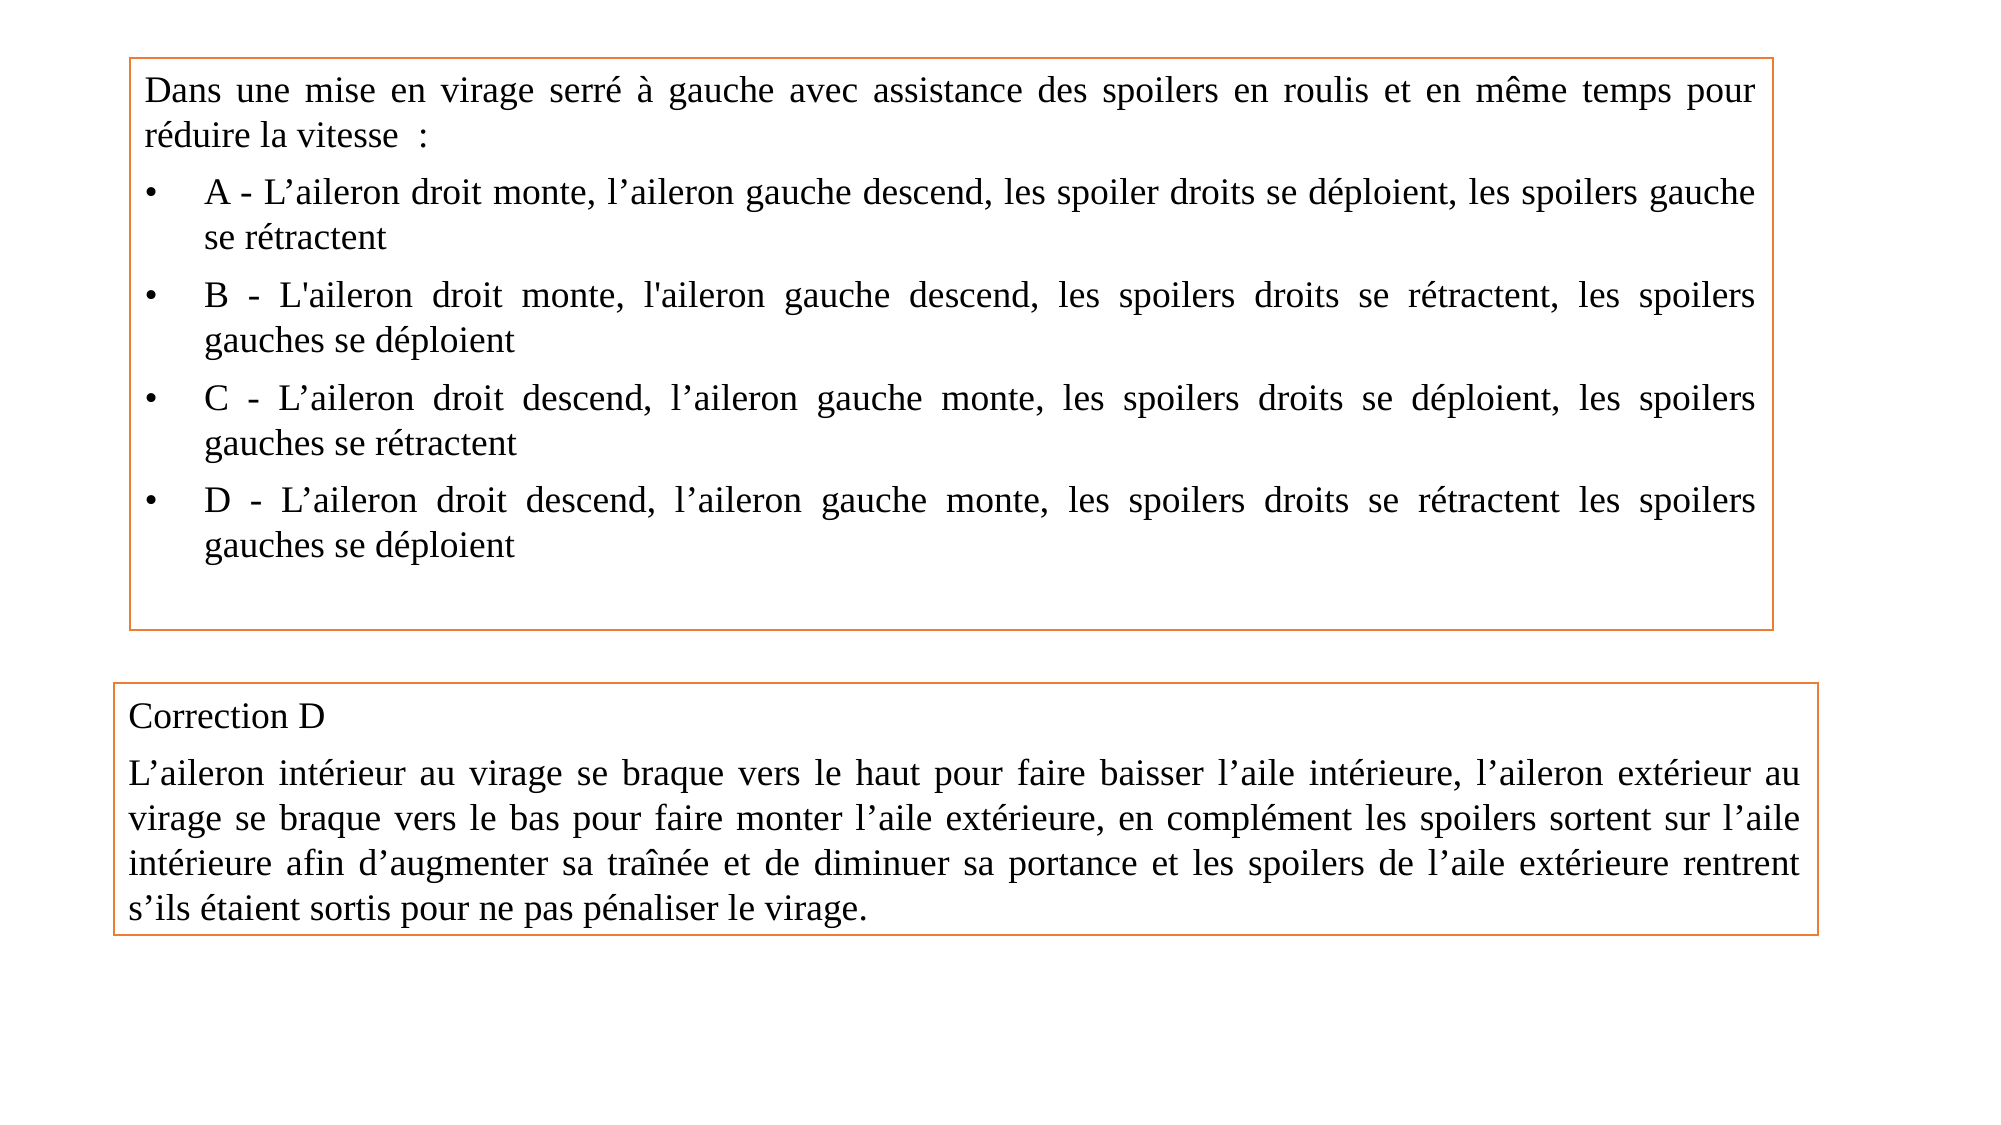

Dans une mise en virage serré à gauche avec assistance des spoilers en roulis et en même temps pour réduire la vitesse  :
•	A - L’aileron droit monte, l’aileron gauche descend, les spoiler droits se déploient, les spoilers gauche se rétractent
•	B - L'aileron droit monte, l'aileron gauche descend, les spoilers droits se rétractent, les spoilers gauches se déploient
•	C - L’aileron droit descend, l’aileron gauche monte, les spoilers droits se déploient, les spoilers gauches se rétractent
•	D - L’aileron droit descend, l’aileron gauche monte, les spoilers droits se rétractent les spoilers gauches se déploient

Correction D
L’aileron intérieur au virage se braque vers le haut pour faire baisser l’aile intérieure, l’aileron extérieur au virage se braque vers le bas pour faire monter l’aile extérieure, en complément les spoilers sortent sur l’aile intérieure afin d’augmenter sa traînée et de diminuer sa portance et les spoilers de l’aile extérieure rentrent s’ils étaient sortis pour ne pas pénaliser le virage.